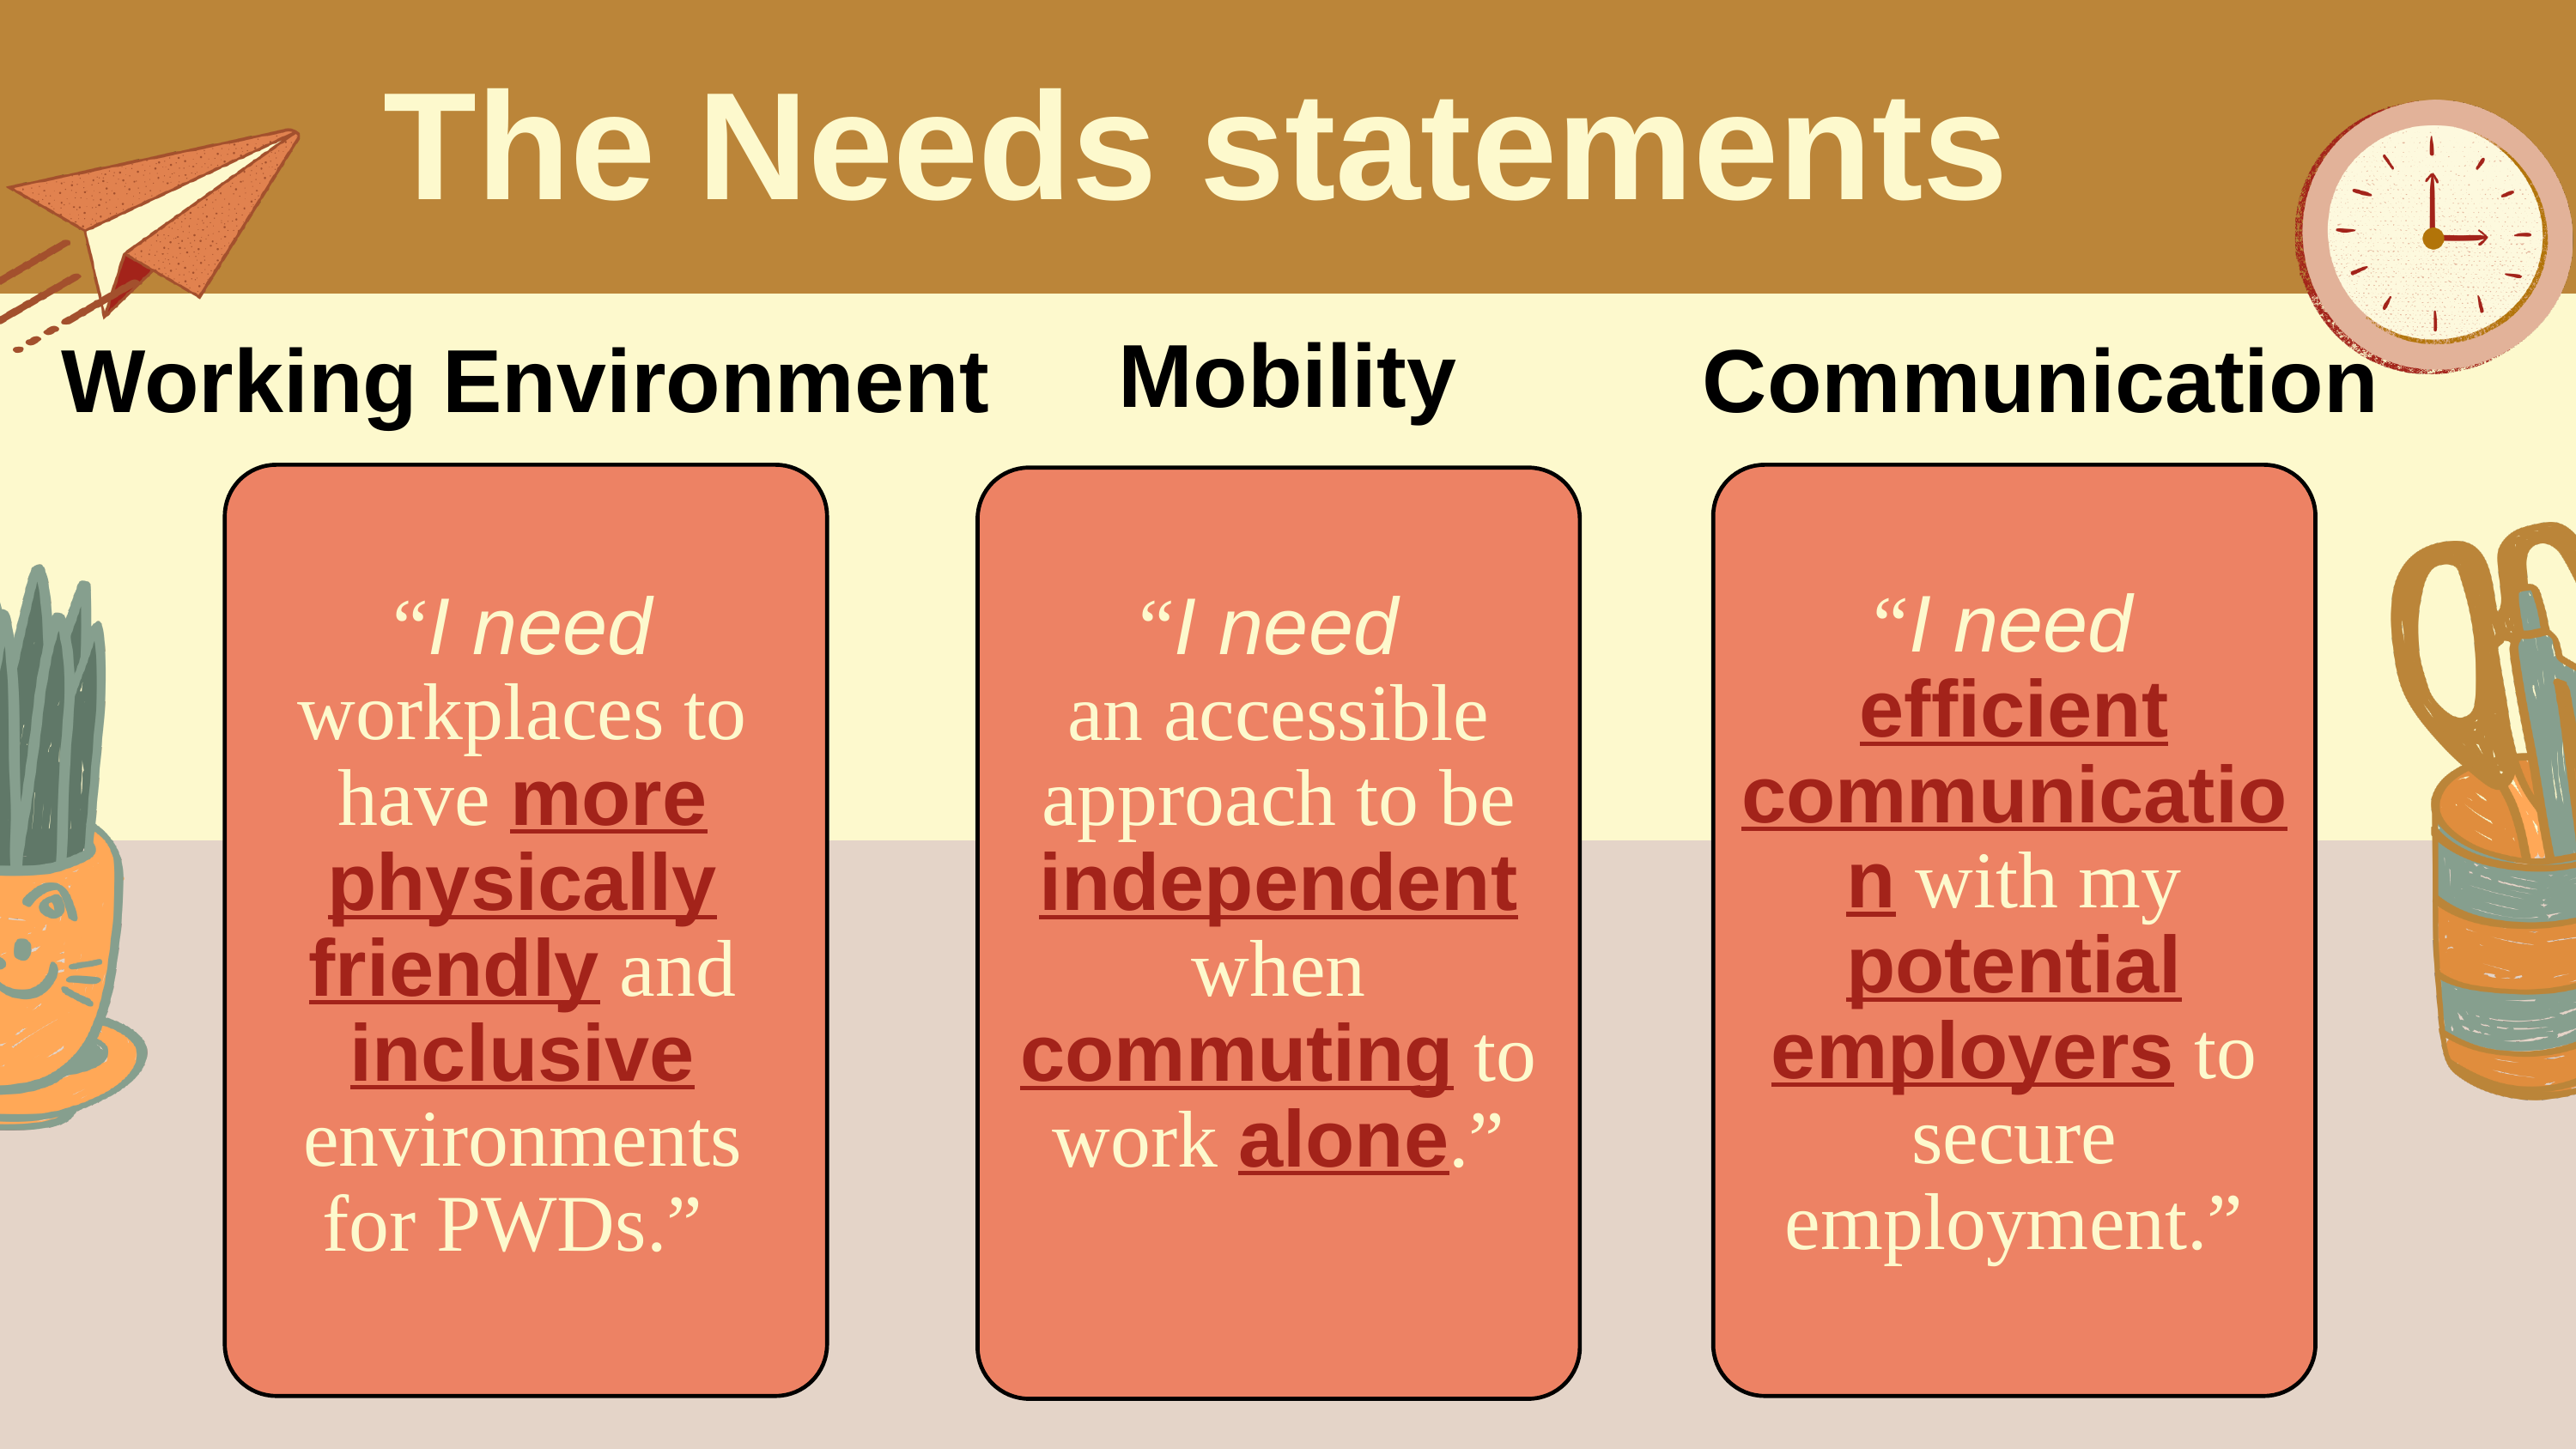

The Needs statements

Mobility
Working Environment
Communication

“I need
efficient communication with my potential employers to secure employment.”
“I need workplaces to have more physically friendly and inclusive environments for PWDs.”
“I need
an accessible approach to be independent when commuting to work alone.”